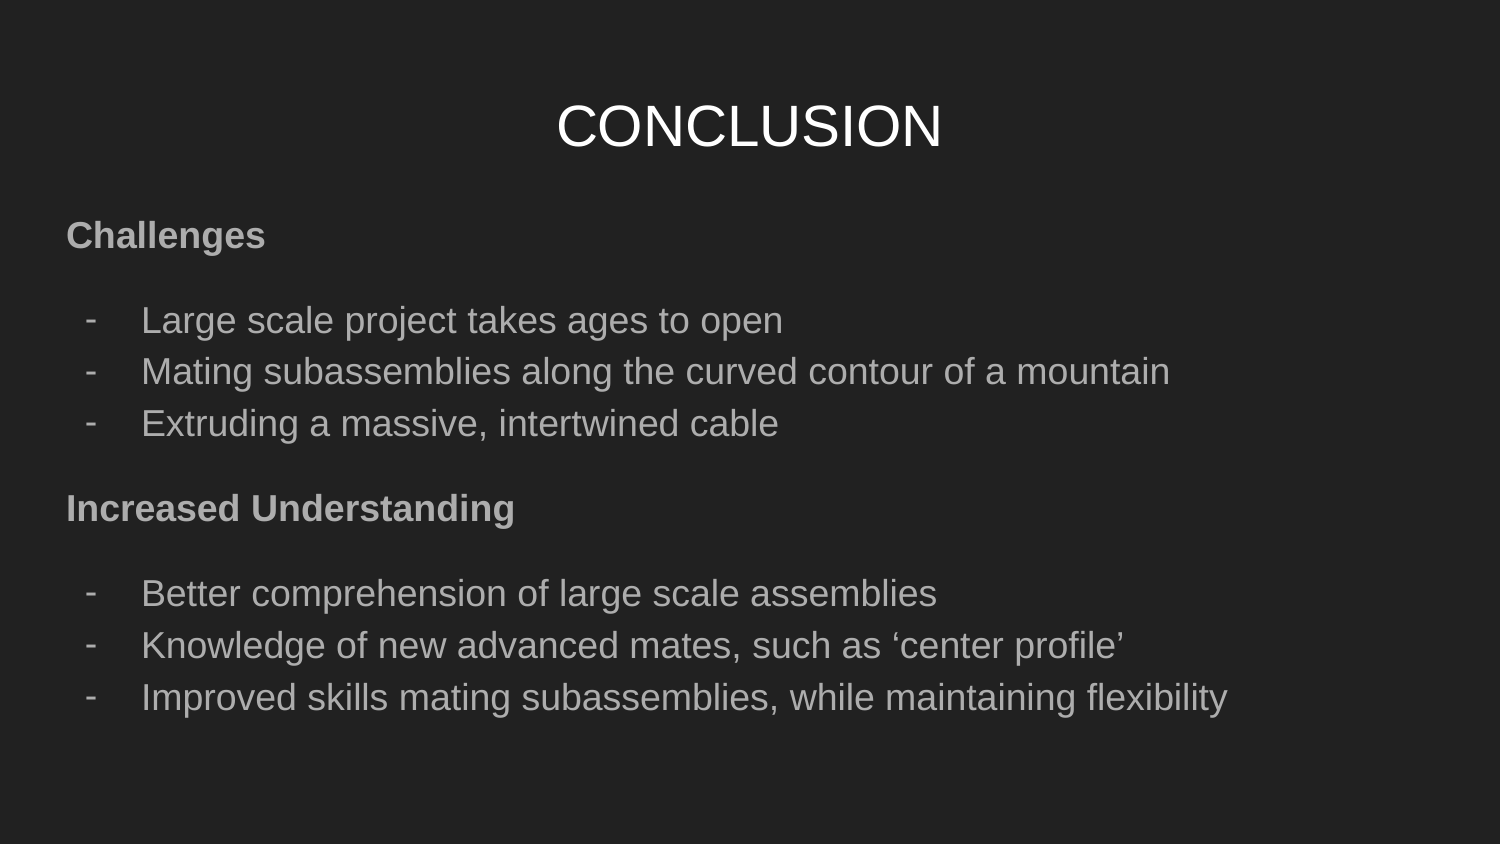

# CONCLUSION
Challenges
Large scale project takes ages to open
Mating subassemblies along the curved contour of a mountain
Extruding a massive, intertwined cable
Increased Understanding
Better comprehension of large scale assemblies
Knowledge of new advanced mates, such as ‘center profile’
Improved skills mating subassemblies, while maintaining flexibility